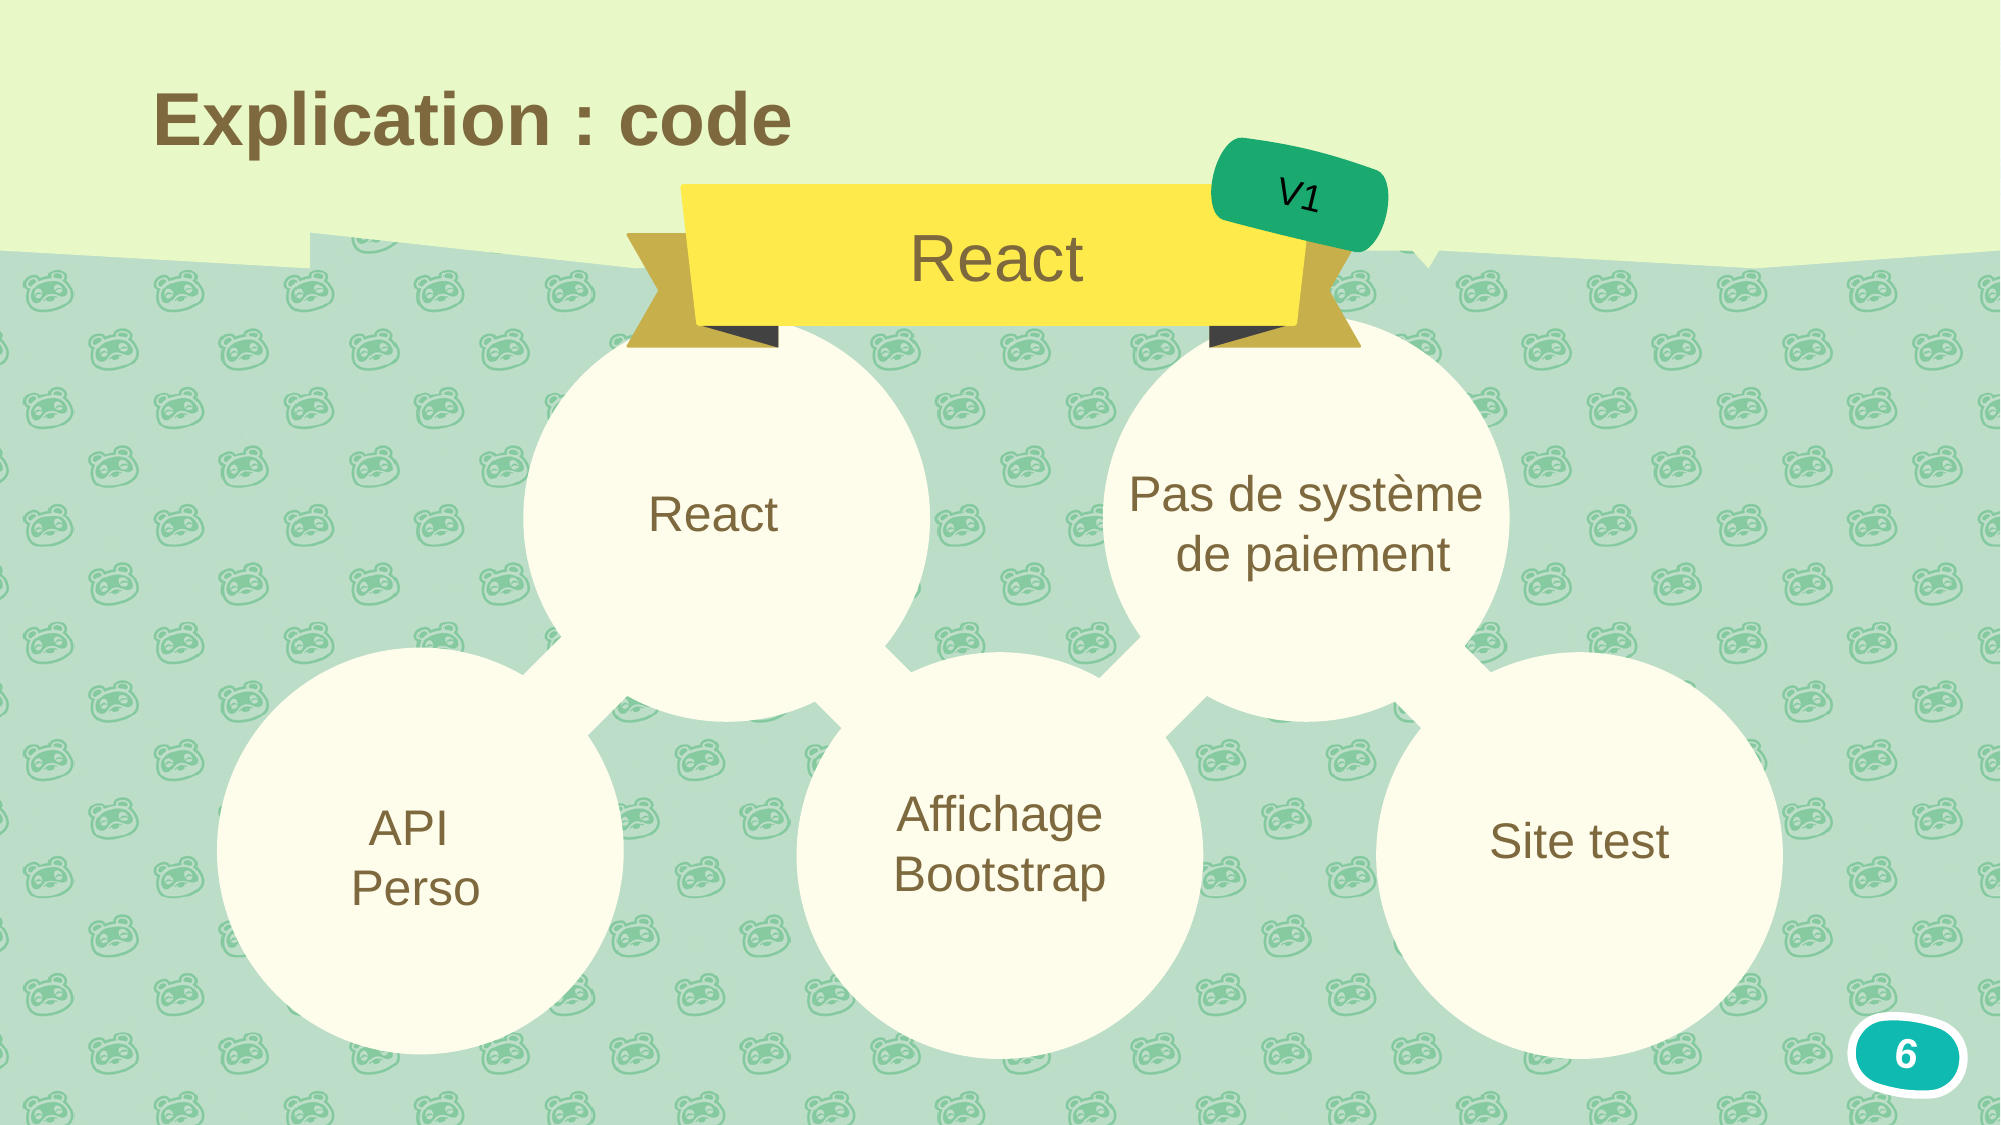

# Explication : code
V1
React

Pas de système
 de paiement
React

Affichage
Bootstrap
API
Perso
Site test

6